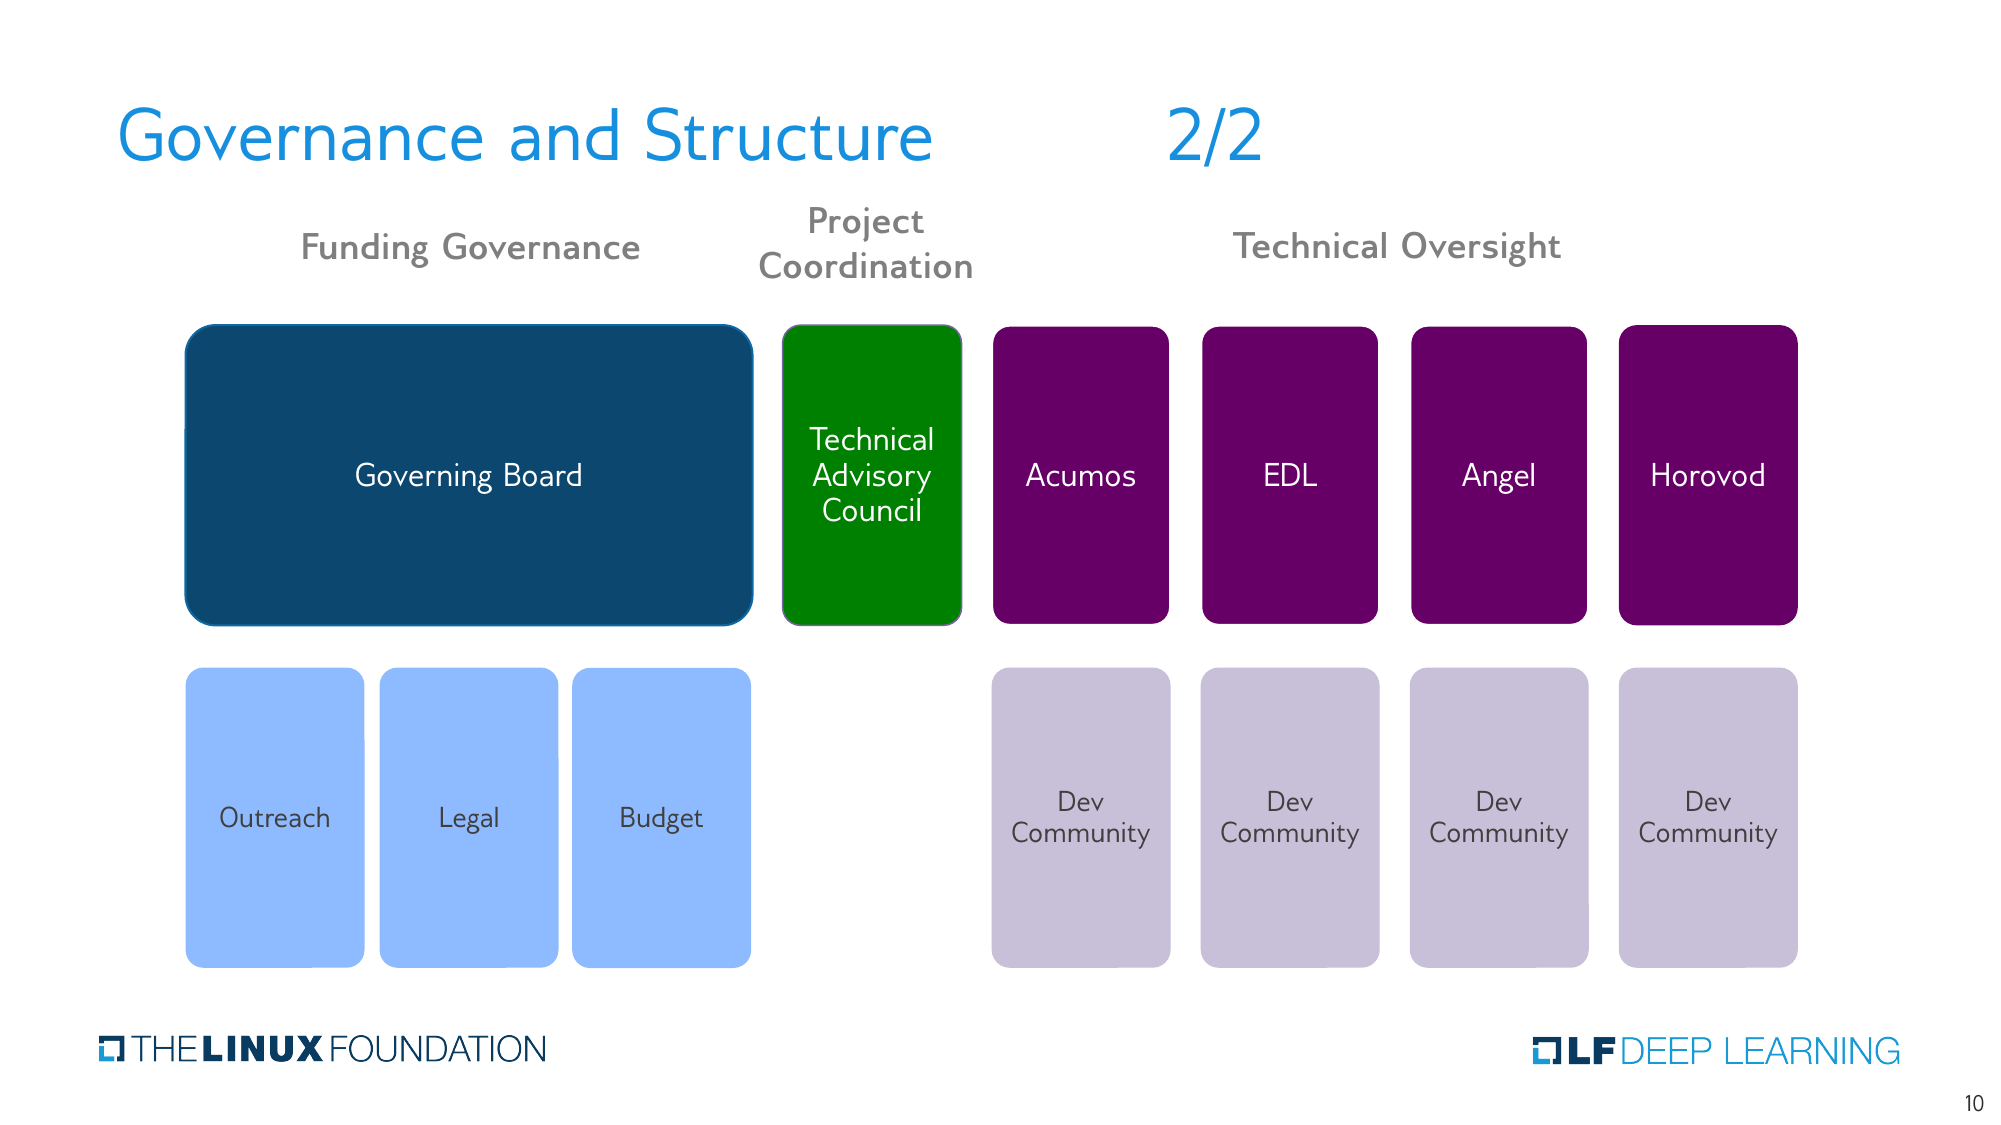

# Governance and Structure		2/2
Project Coordination
Technical Oversight
Funding Governance

Technical Advisory Council
Acumos
EDL
Angel
Horovod
Governing Board

Outreach
Legal
Dev Community
Dev Community
Dev Community
Dev Community
Budget
10